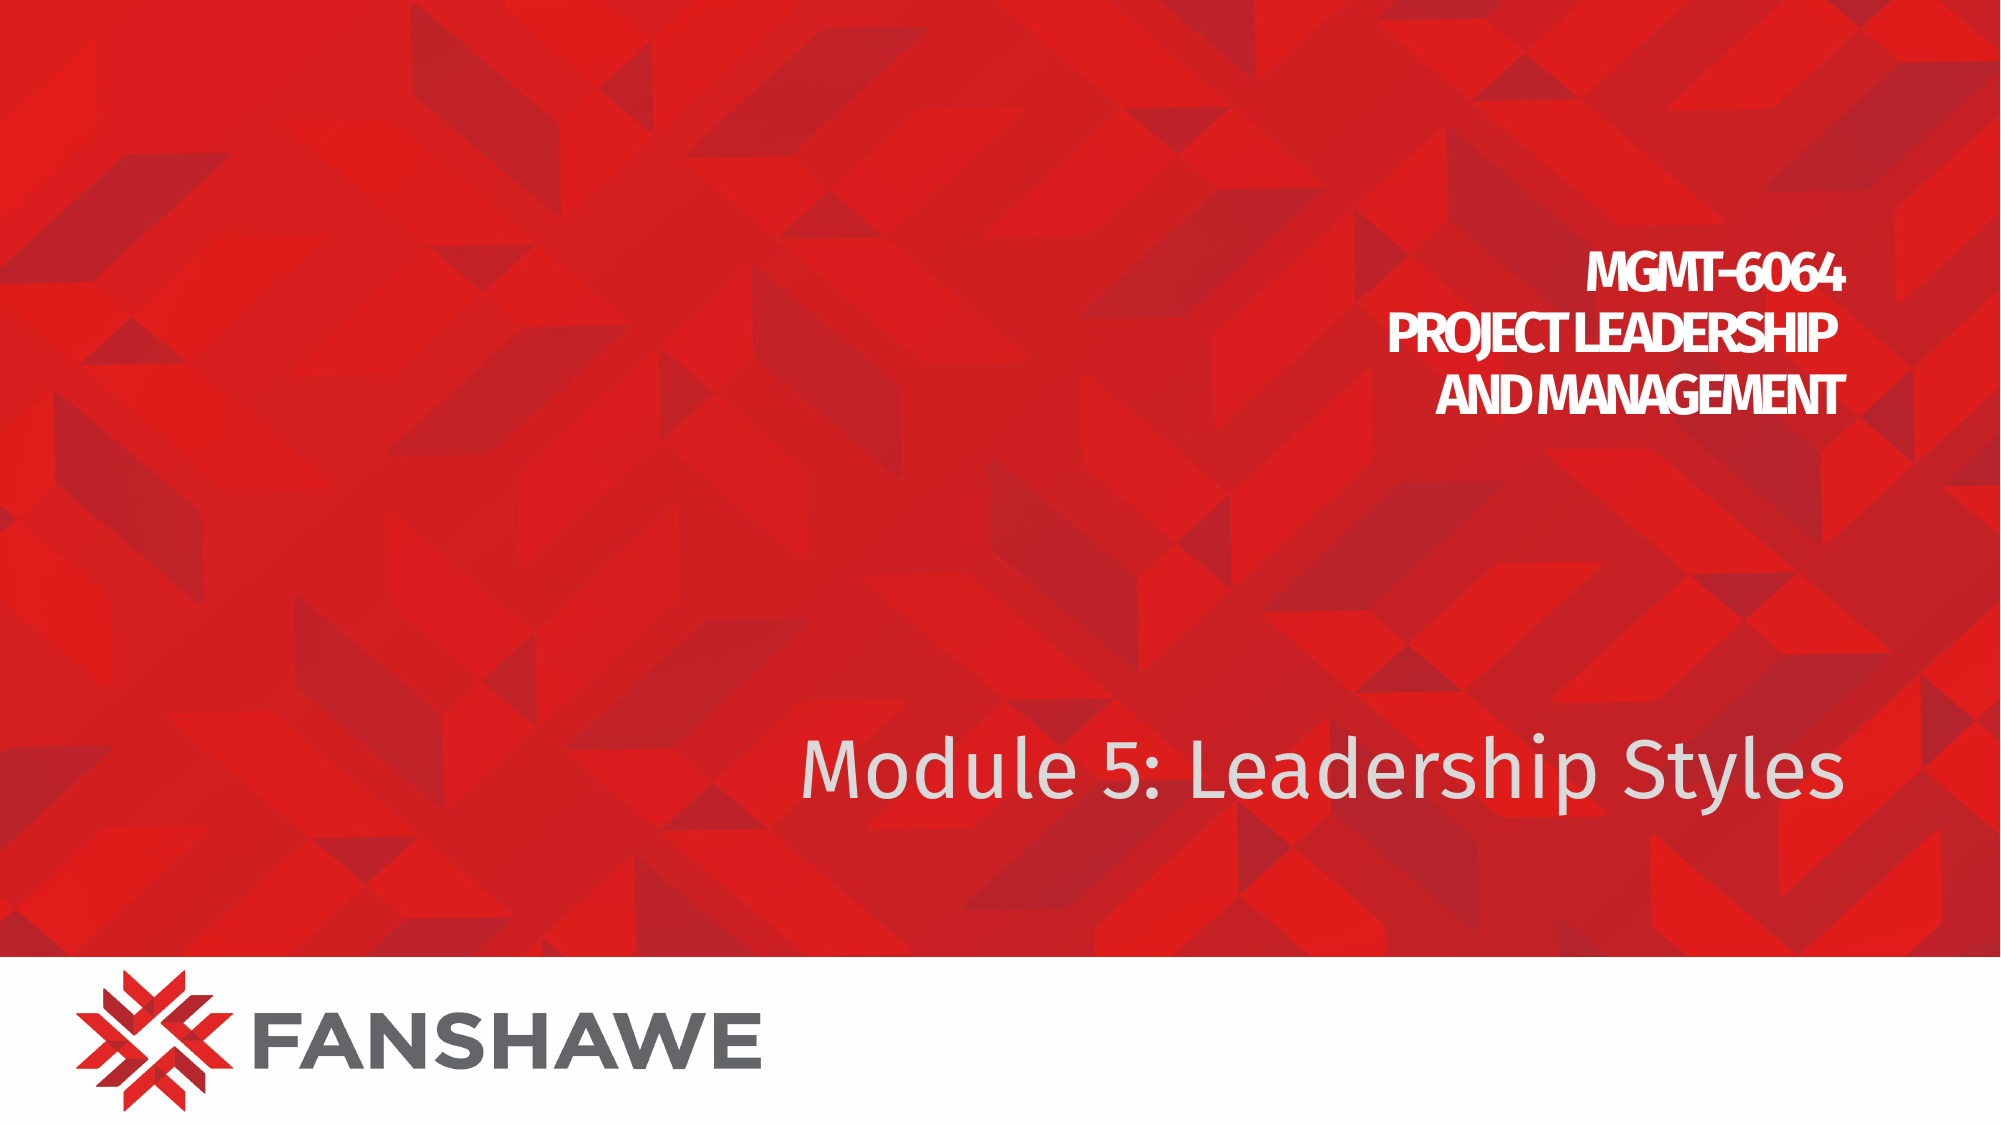

# MGMT-6064 PROJECT LEADERSHIP AND MANAGEMENT
Module 5: Leadership Styles